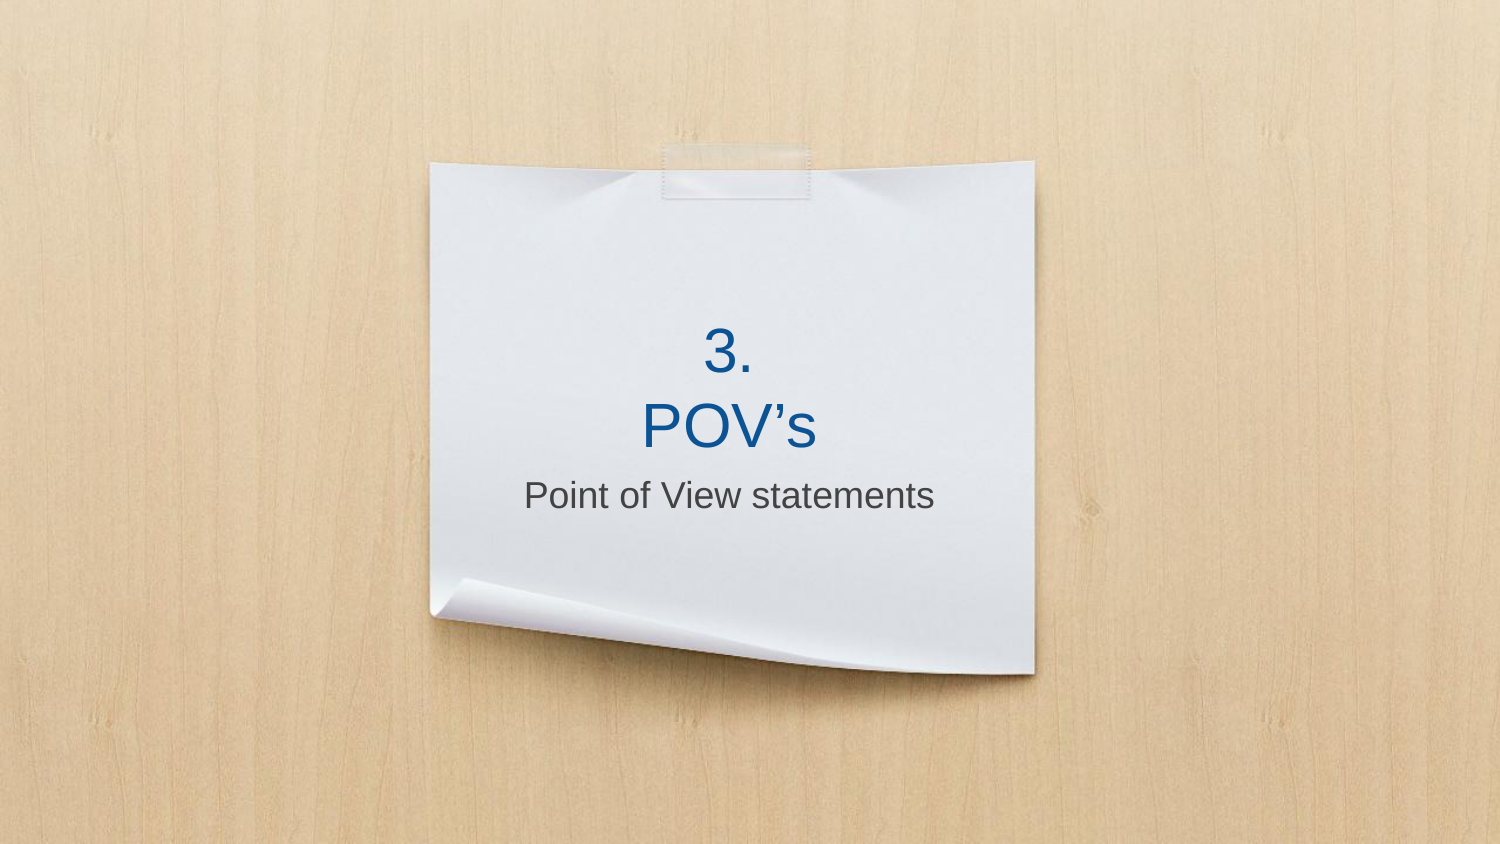

# 3.
POV’s
Point of View statements